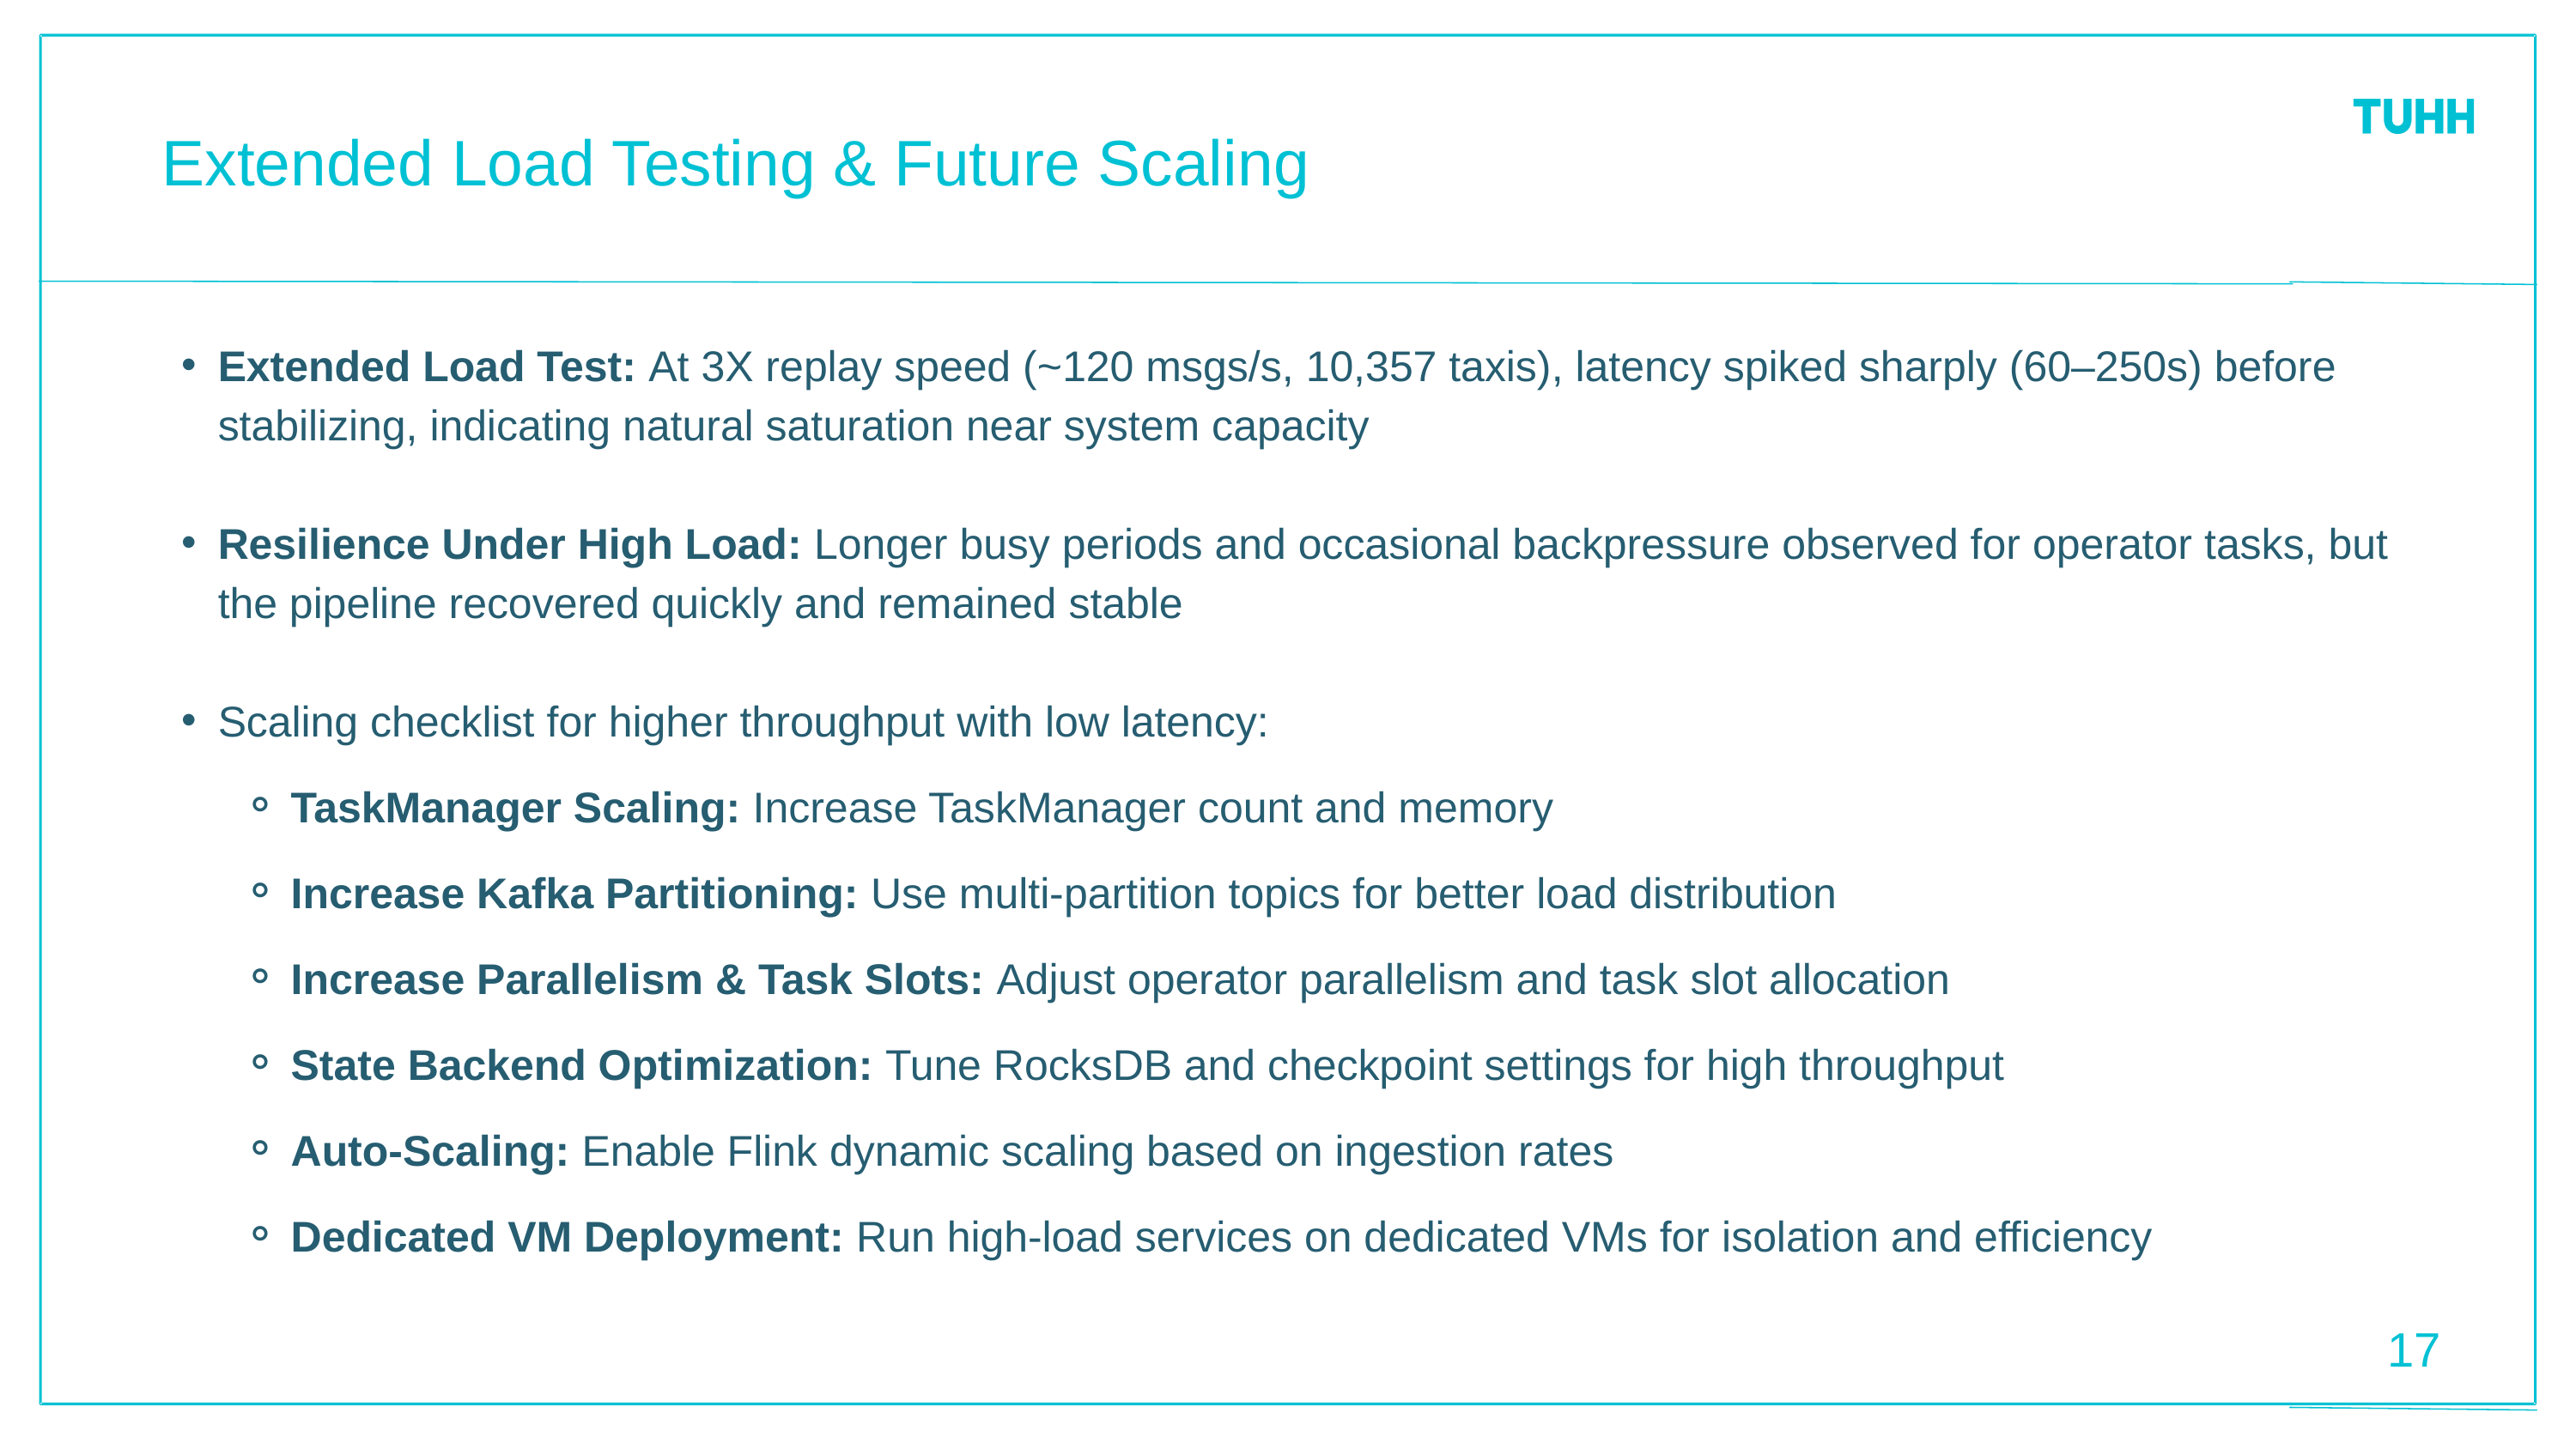

Extended Load Testing & Future Scaling

Extended Load Test: At 3X replay speed (~120 msgs/s, 10,357 taxis), latency spiked sharply (60–250s) before stabilizing, indicating natural saturation near system capacity

Resilience Under High Load: Longer busy periods and occasional backpressure observed for operator tasks, but the pipeline recovered quickly and remained stable

Scaling checklist for higher throughput with low latency:
TaskManager Scaling: Increase TaskManager count and memory
Increase Kafka Partitioning: Use multi-partition topics for better load distribution
Increase Parallelism & Task Slots: Adjust operator parallelism and task slot allocation
State Backend Optimization: Tune RocksDB and checkpoint settings for high throughput
Auto-Scaling: Enable Flink dynamic scaling based on ingestion rates
Dedicated VM Deployment: Run high-load services on dedicated VMs for isolation and efficiency

17